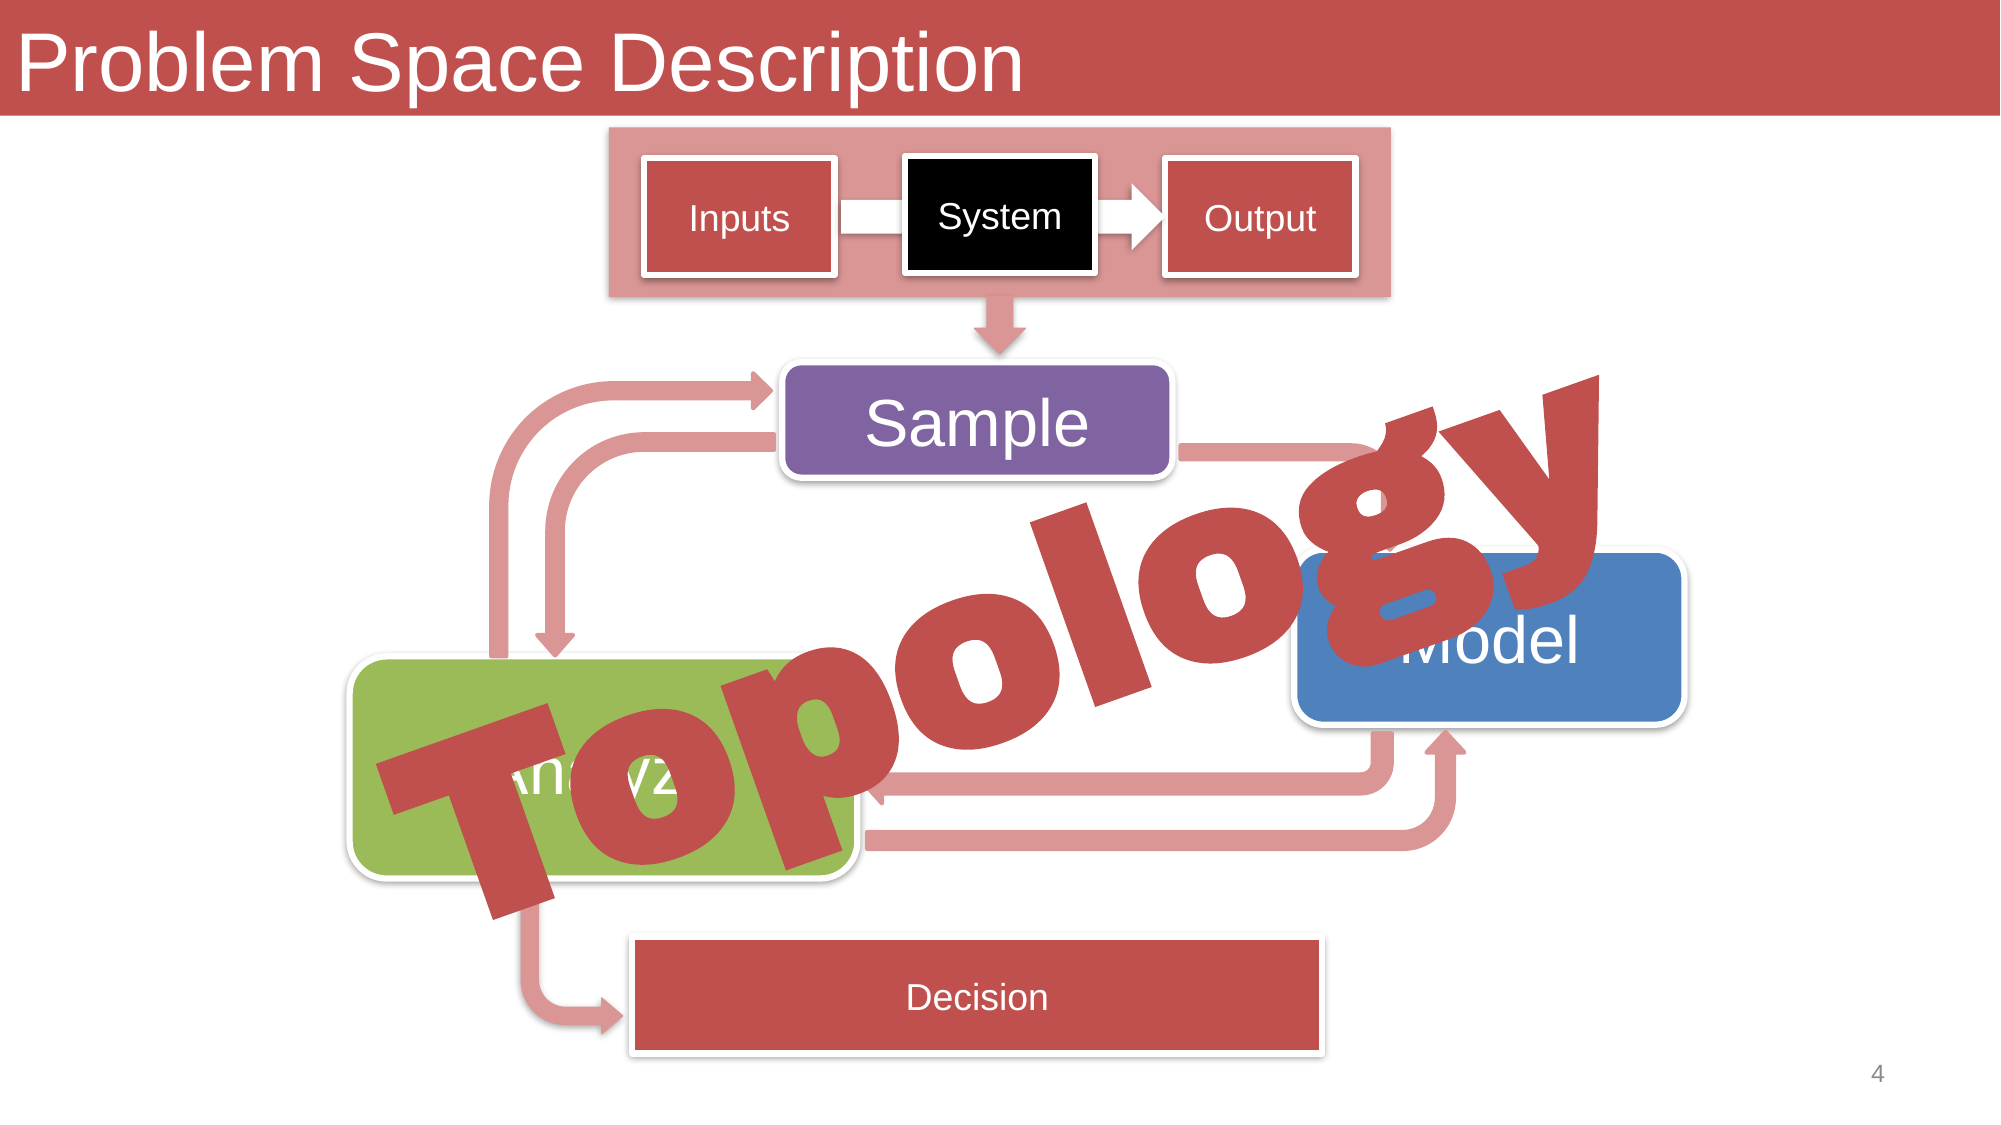

# Problem Space Description

System
Inputs
Output

Sample

Topology

Model
Analyze

Decision
4